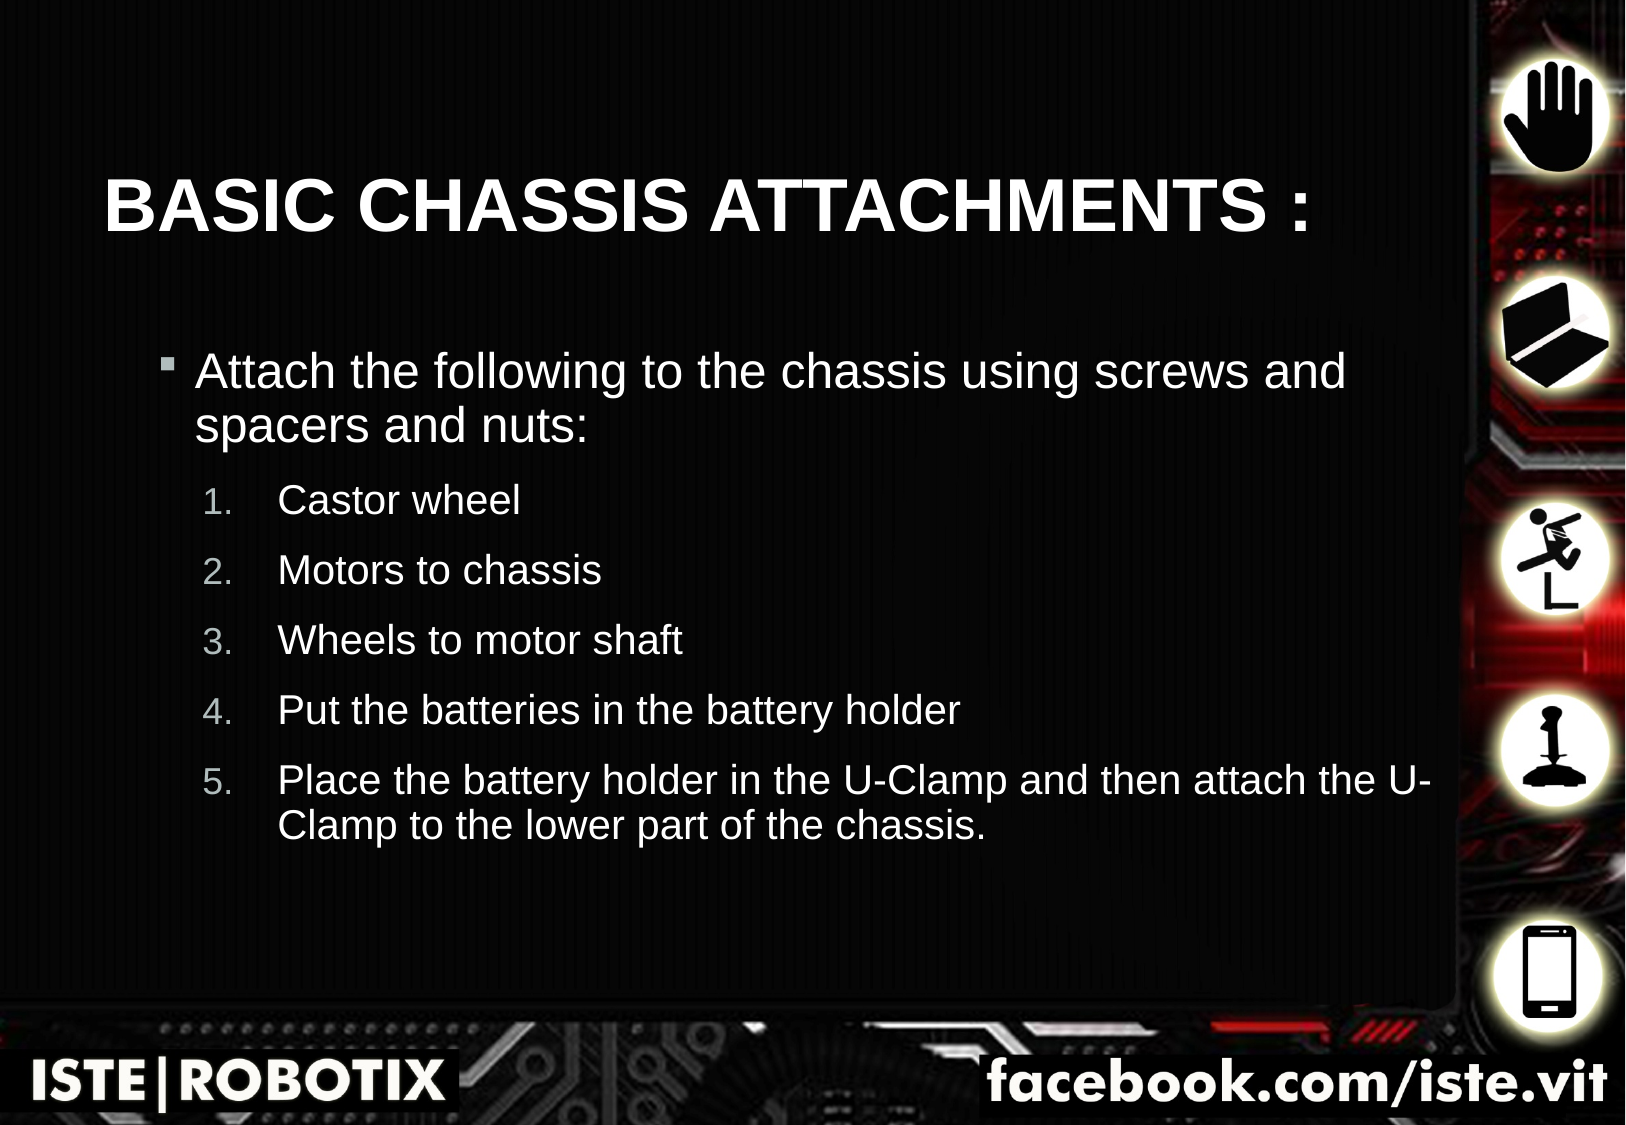

# Basic Chassis Attachments :
Attach the following to the chassis using screws and spacers and nuts:
Castor wheel
Motors to chassis
Wheels to motor shaft
Put the batteries in the battery holder
Place the battery holder in the U-Clamp and then attach the U-Clamp to the lower part of the chassis.